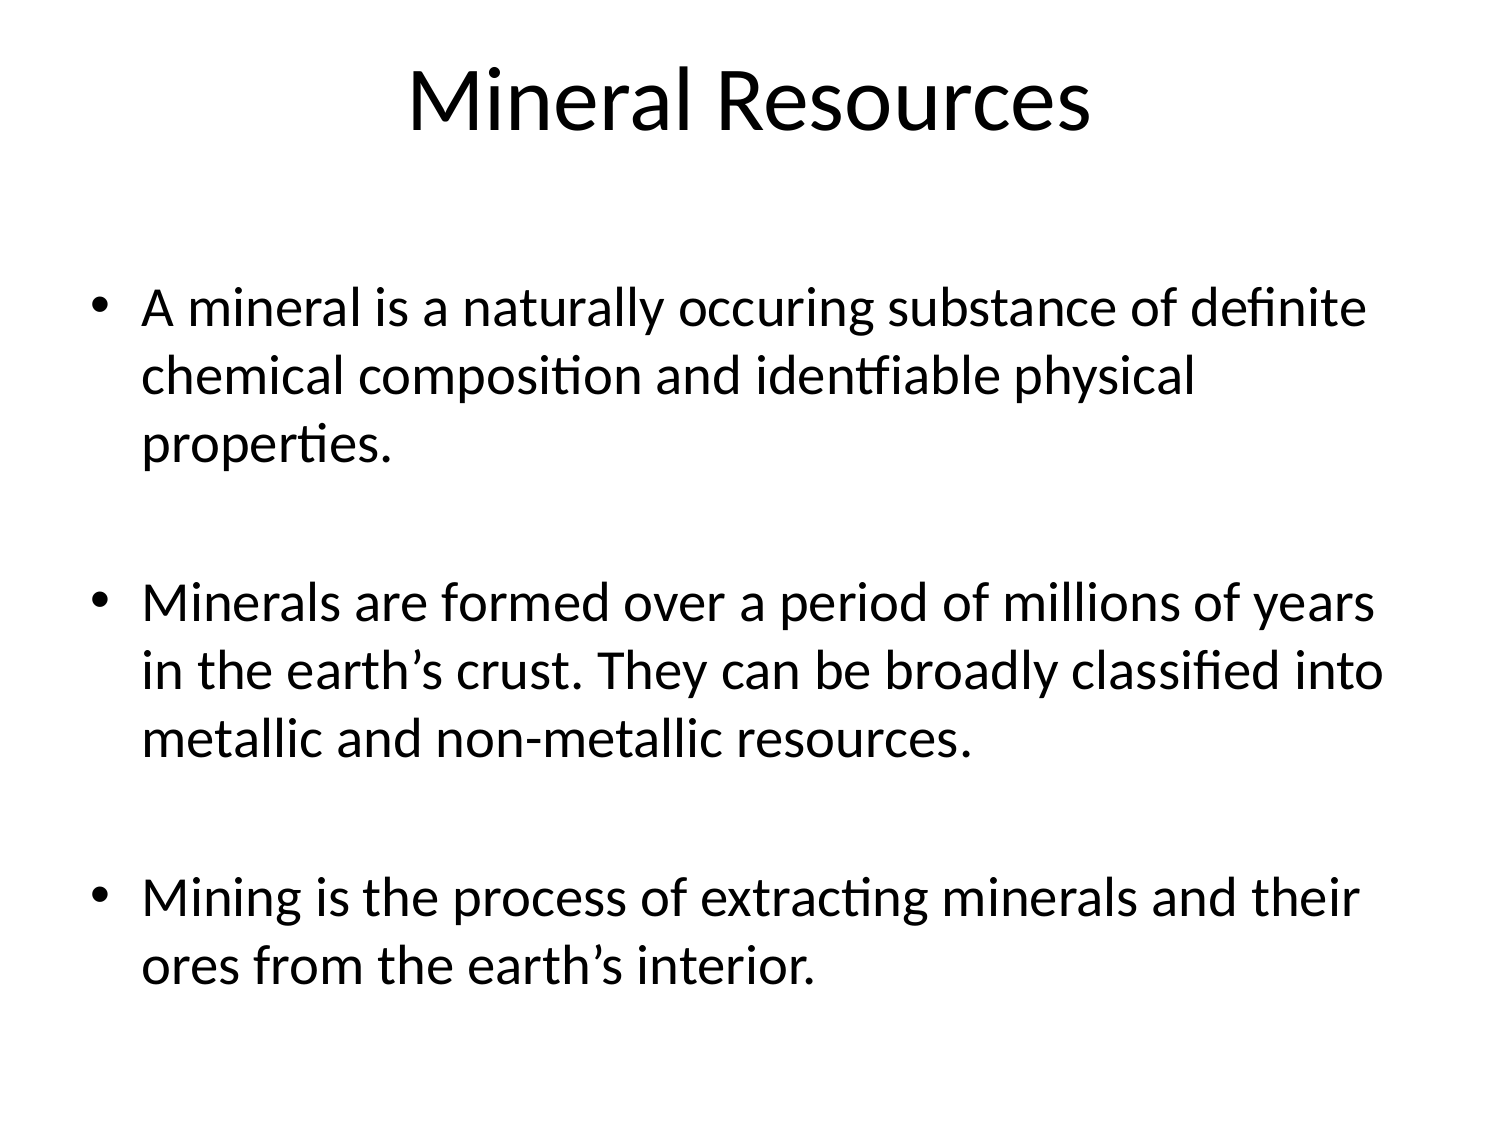

# Mineral Resources
A mineral is a naturally occuring substance of definite chemical composition and identfiable physical properties.

Minerals are formed over a period of millions of years in the earth’s crust. They can be broadly classified into metallic and non-metallic resources.

Mining is the process of extracting minerals and their ores from the earth’s interior.